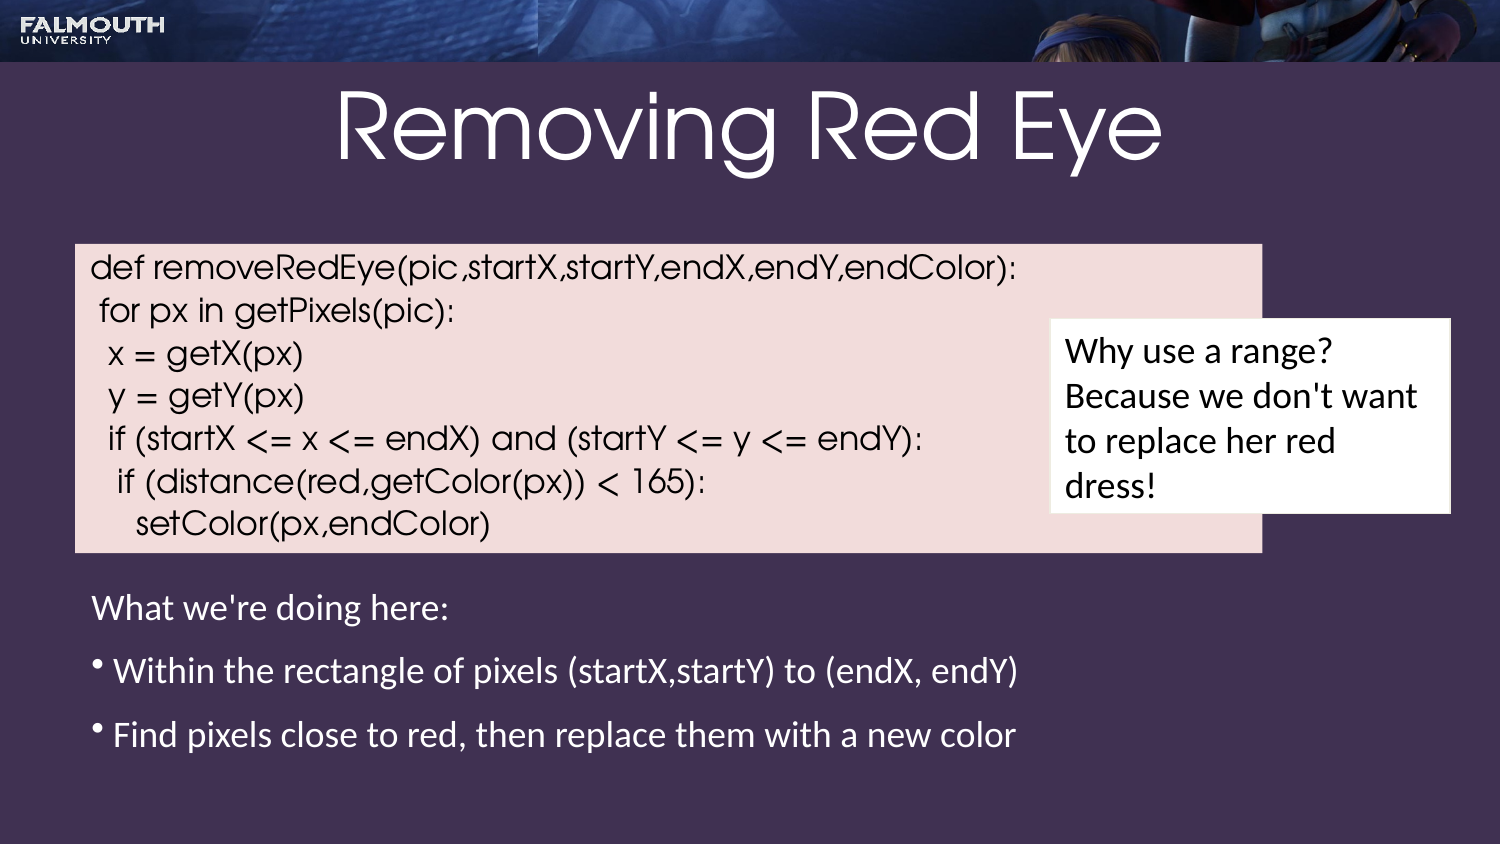

# Removing Red Eye
def removeRedEye(pic,startX,startY,endX,endY,endColor):
 for px in getPixels(pic):
  x = getX(px)
  y = getY(px)
  if (startX <= x <= endX) and (startY <= y <= endY):
   if (distance(red,getColor(px)) < 165):
     setColor(px,endColor)
Why use a range? Because we don't want to replace her red dress!
What we're doing here:
 Within the rectangle of pixels (startX,startY) to (endX, endY)
 Find pixels close to red, then replace them with a new color